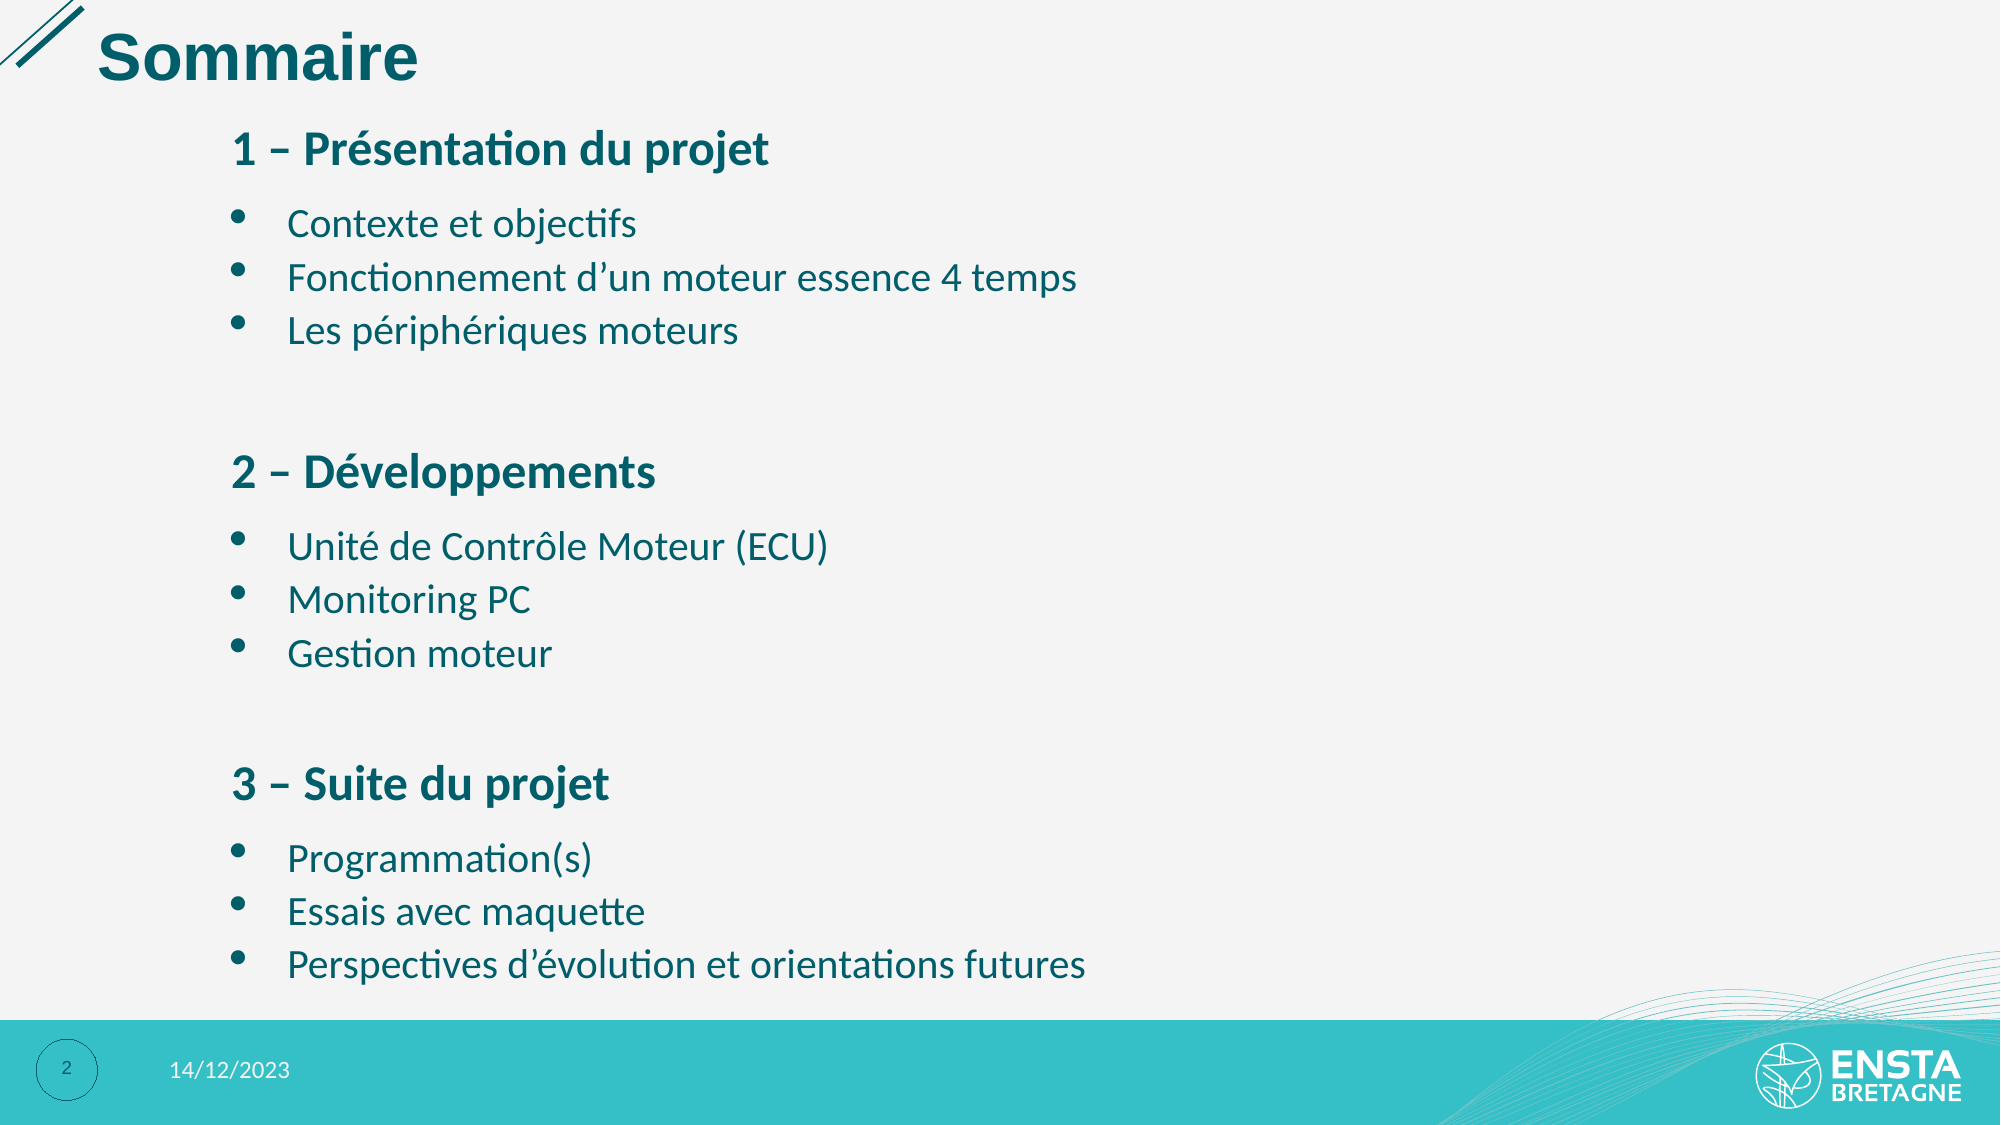

# Sommaire
1 – Présentation du projet
Contexte et objectifs
Fonctionnement d’un moteur essence 4 temps
Les périphériques moteurs

2 – Développements
Unité de Contrôle Moteur (ECU)
Monitoring PC
Gestion moteur

3 – Suite du projet
Programmation(s)
Essais avec maquette
Perspectives d’évolution et orientations futures
2
14/12/2023